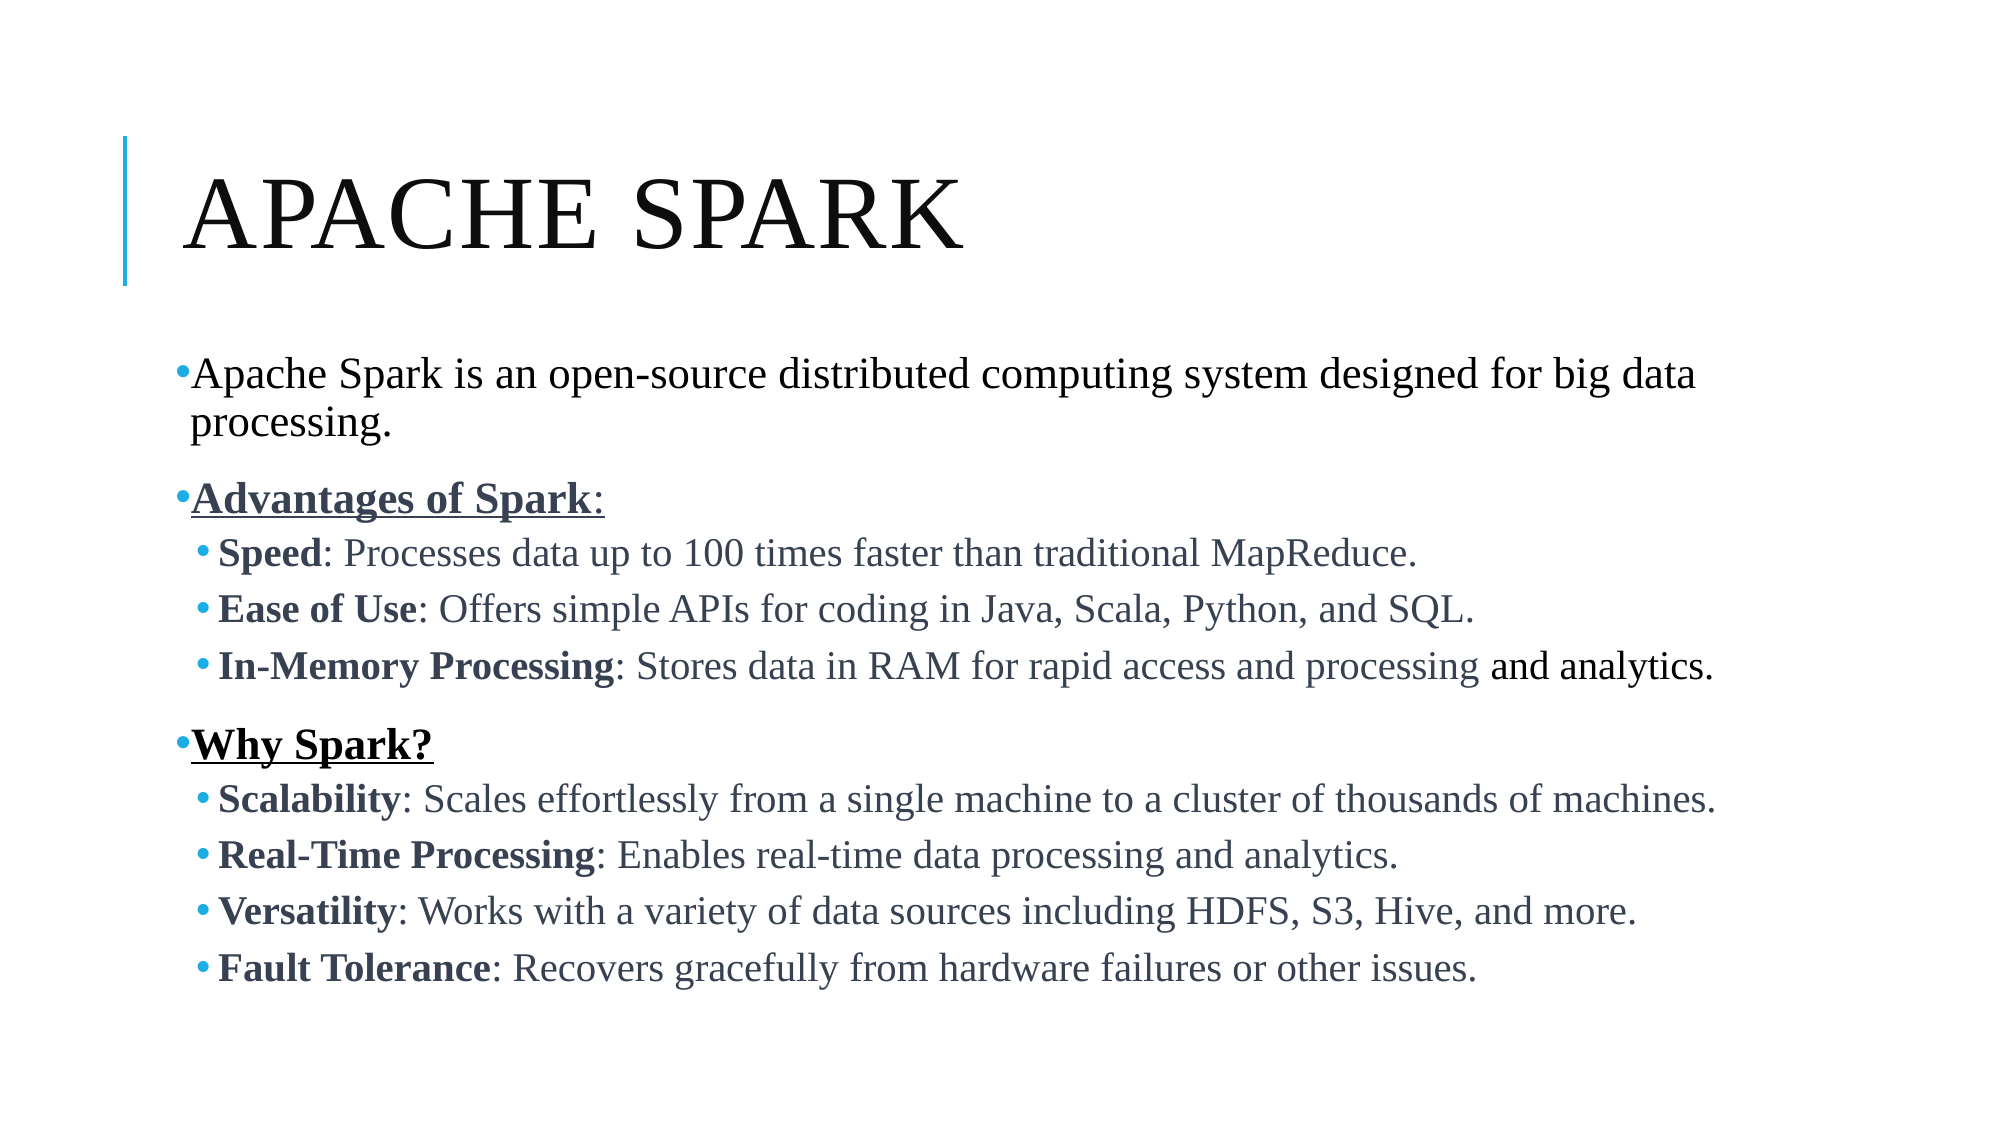

# Apache Spark
Apache Spark is an open-source distributed computing system designed for big data processing.
Advantages of Spark:
Speed: Processes data up to 100 times faster than traditional MapReduce.
Ease of Use: Offers simple APIs for coding in Java, Scala, Python, and SQL.
In-Memory Processing: Stores data in RAM for rapid access and processing and analytics.
Why Spark?
Scalability: Scales effortlessly from a single machine to a cluster of thousands of machines.
Real-Time Processing: Enables real-time data processing and analytics.
Versatility: Works with a variety of data sources including HDFS, S3, Hive, and more.
Fault Tolerance: Recovers gracefully from hardware failures or other issues.